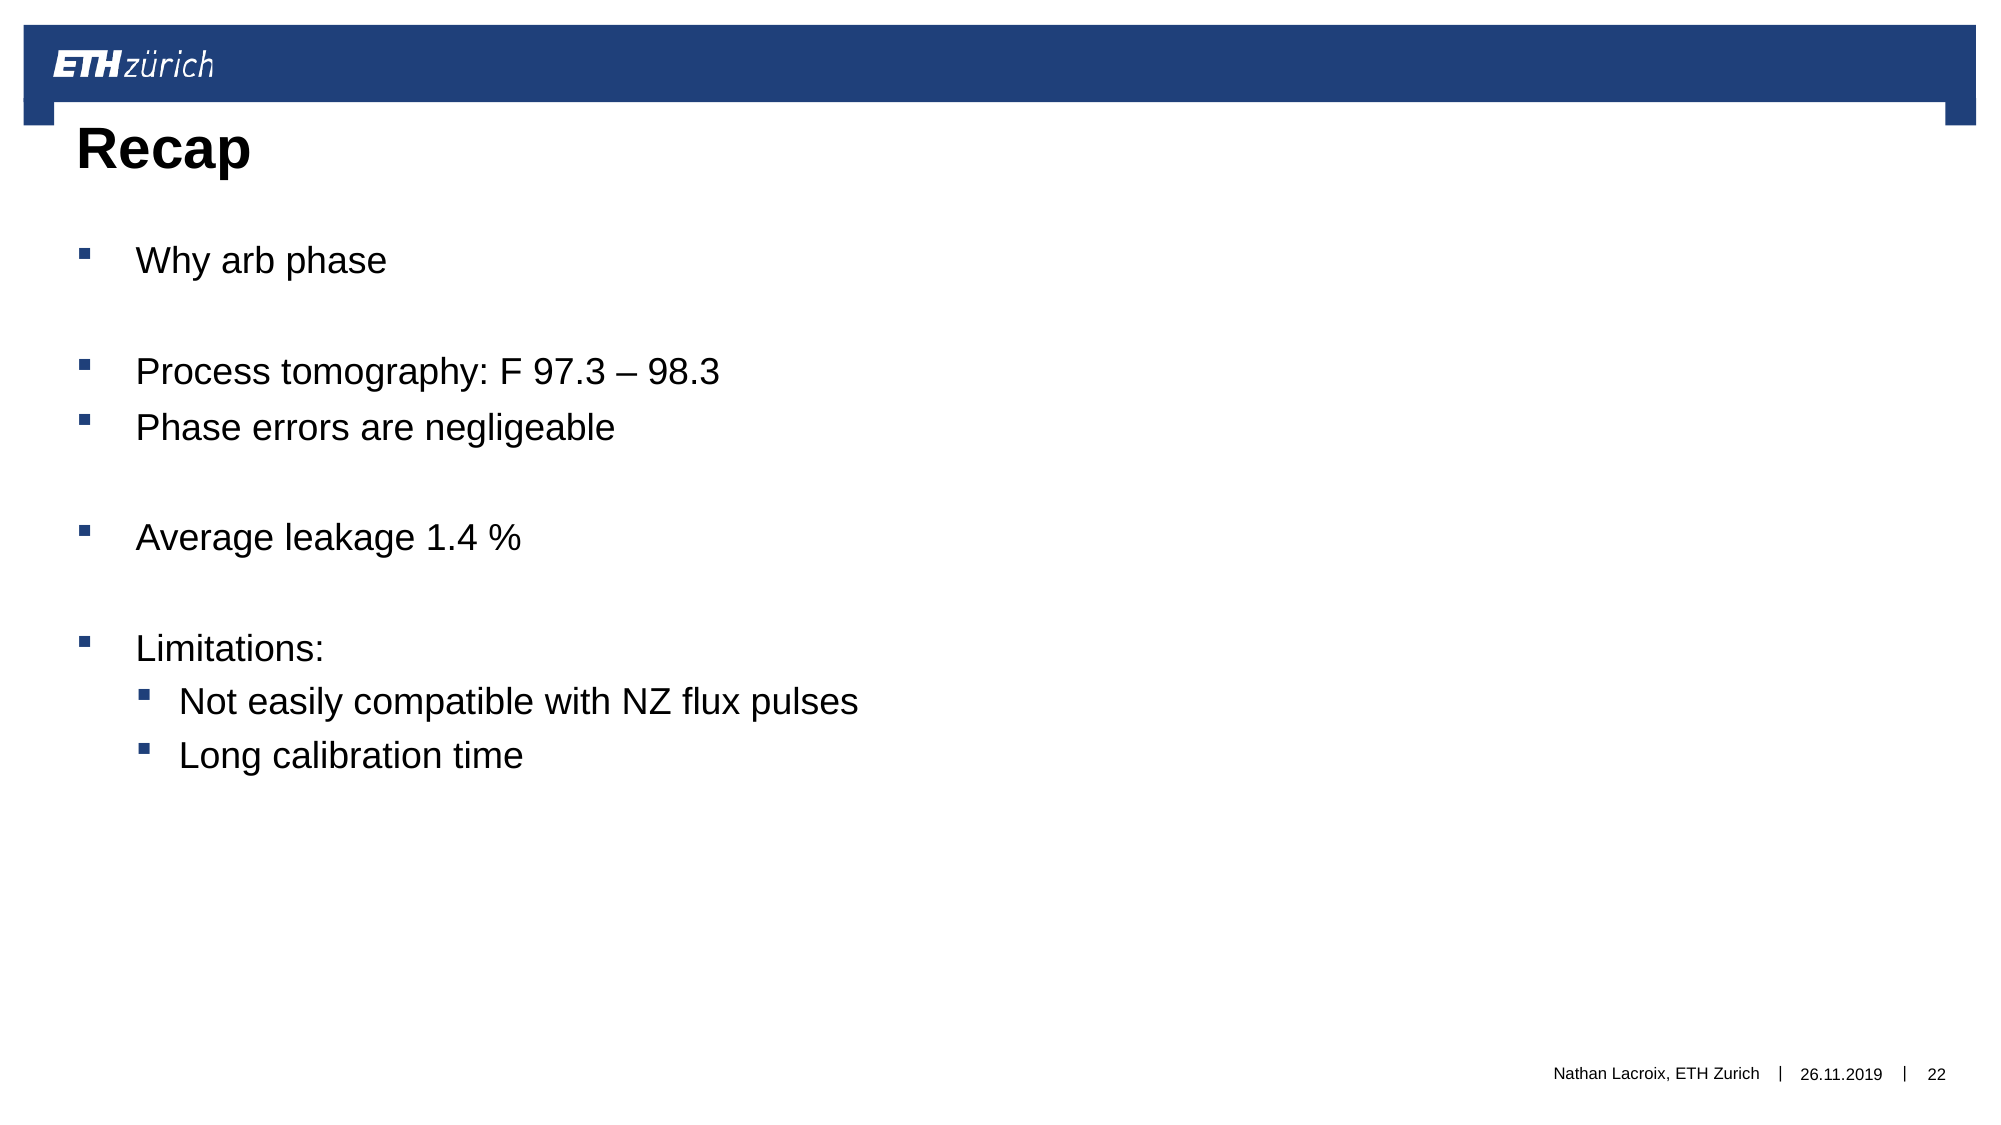

# Recap
Why arb phase

Process tomography: F 97.3 – 98.3
Phase errors are negligeable

Average leakage 1.4 %

Limitations:
Not easily compatible with NZ flux pulses
Long calibration time

Nathan Lacroix, ETH Zurich
26.11.2019
22